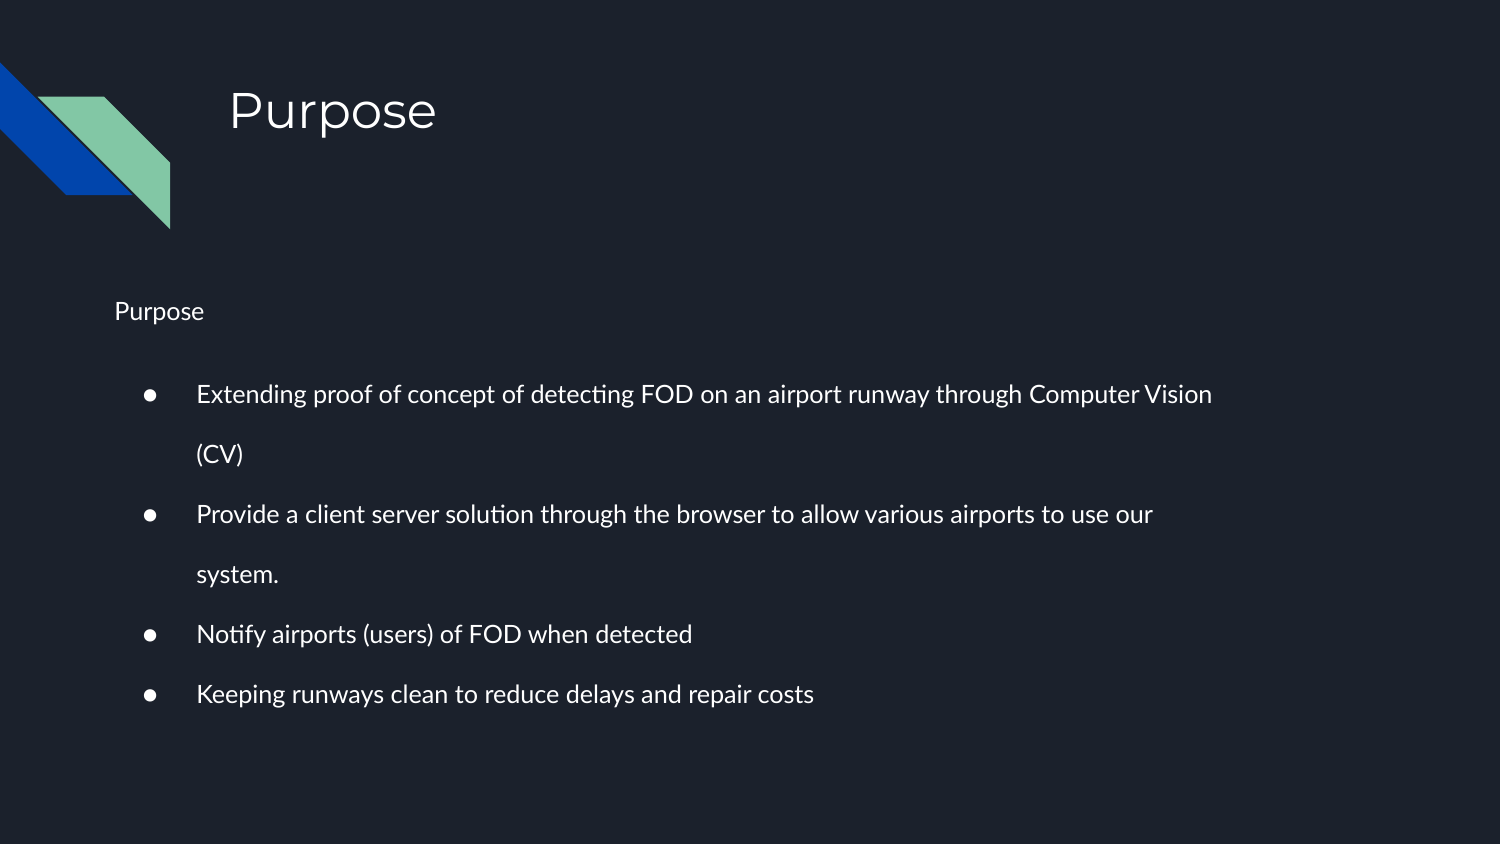

# Purpose
Purpose
Extending proof of concept of detecting FOD on an airport runway through Computer Vision (CV)
Provide a client server solution through the browser to allow various airports to use our system.
Notify airports (users) of FOD when detected
Keeping runways clean to reduce delays and repair costs